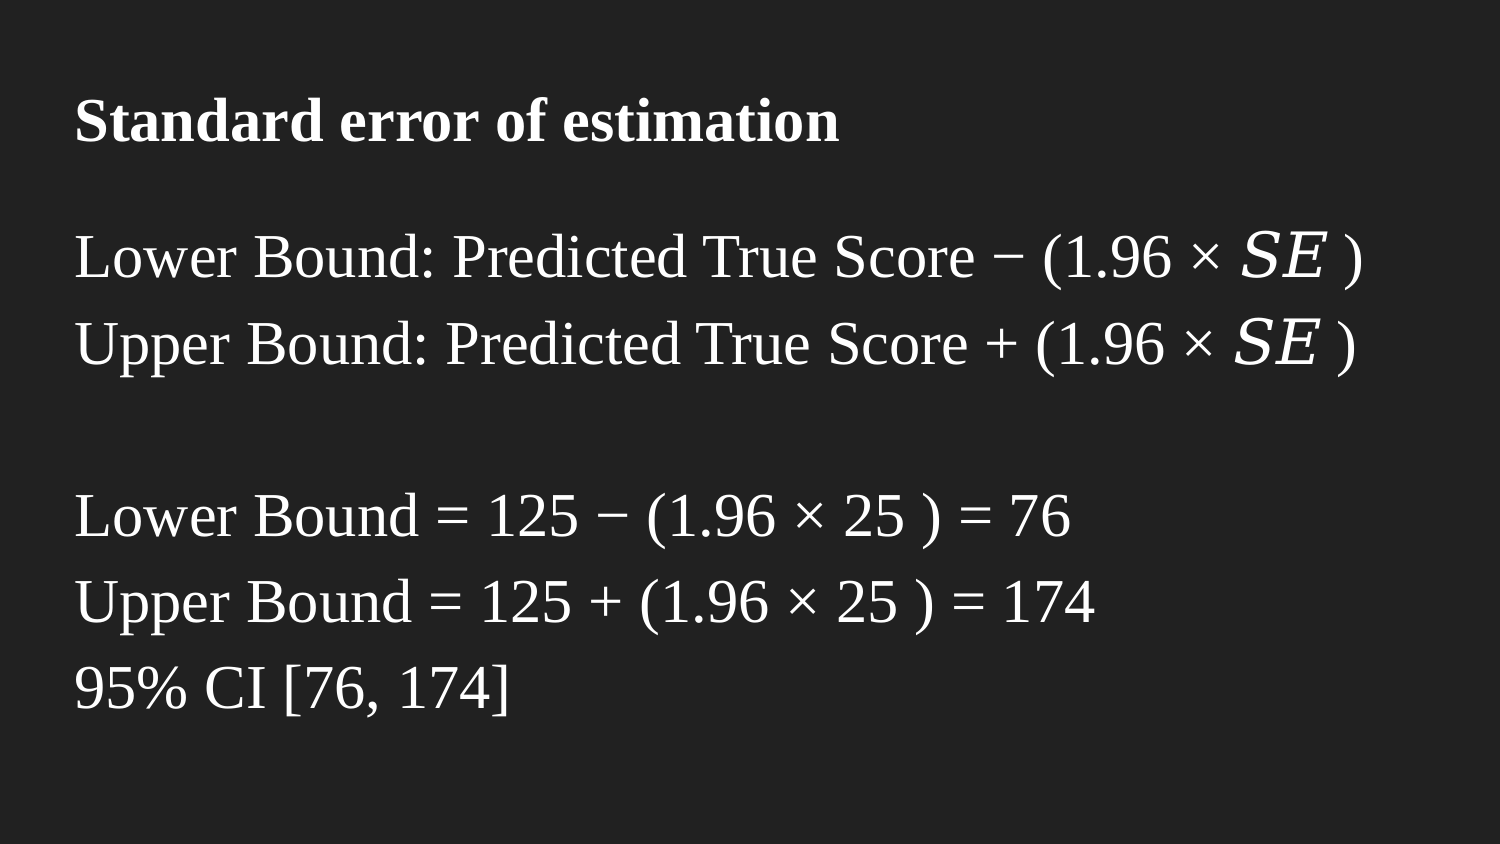

Standard error of estimation
Lower Bound: Predicted True Score − (1.96 × 𝑆𝐸 )
Upper Bound: Predicted True Score + (1.96 × 𝑆𝐸 )

Lower Bound = 125 − (1.96 × 25 ) = 76
Upper Bound = 125 + (1.96 × 25 ) = 174
95% CI [76, 174]